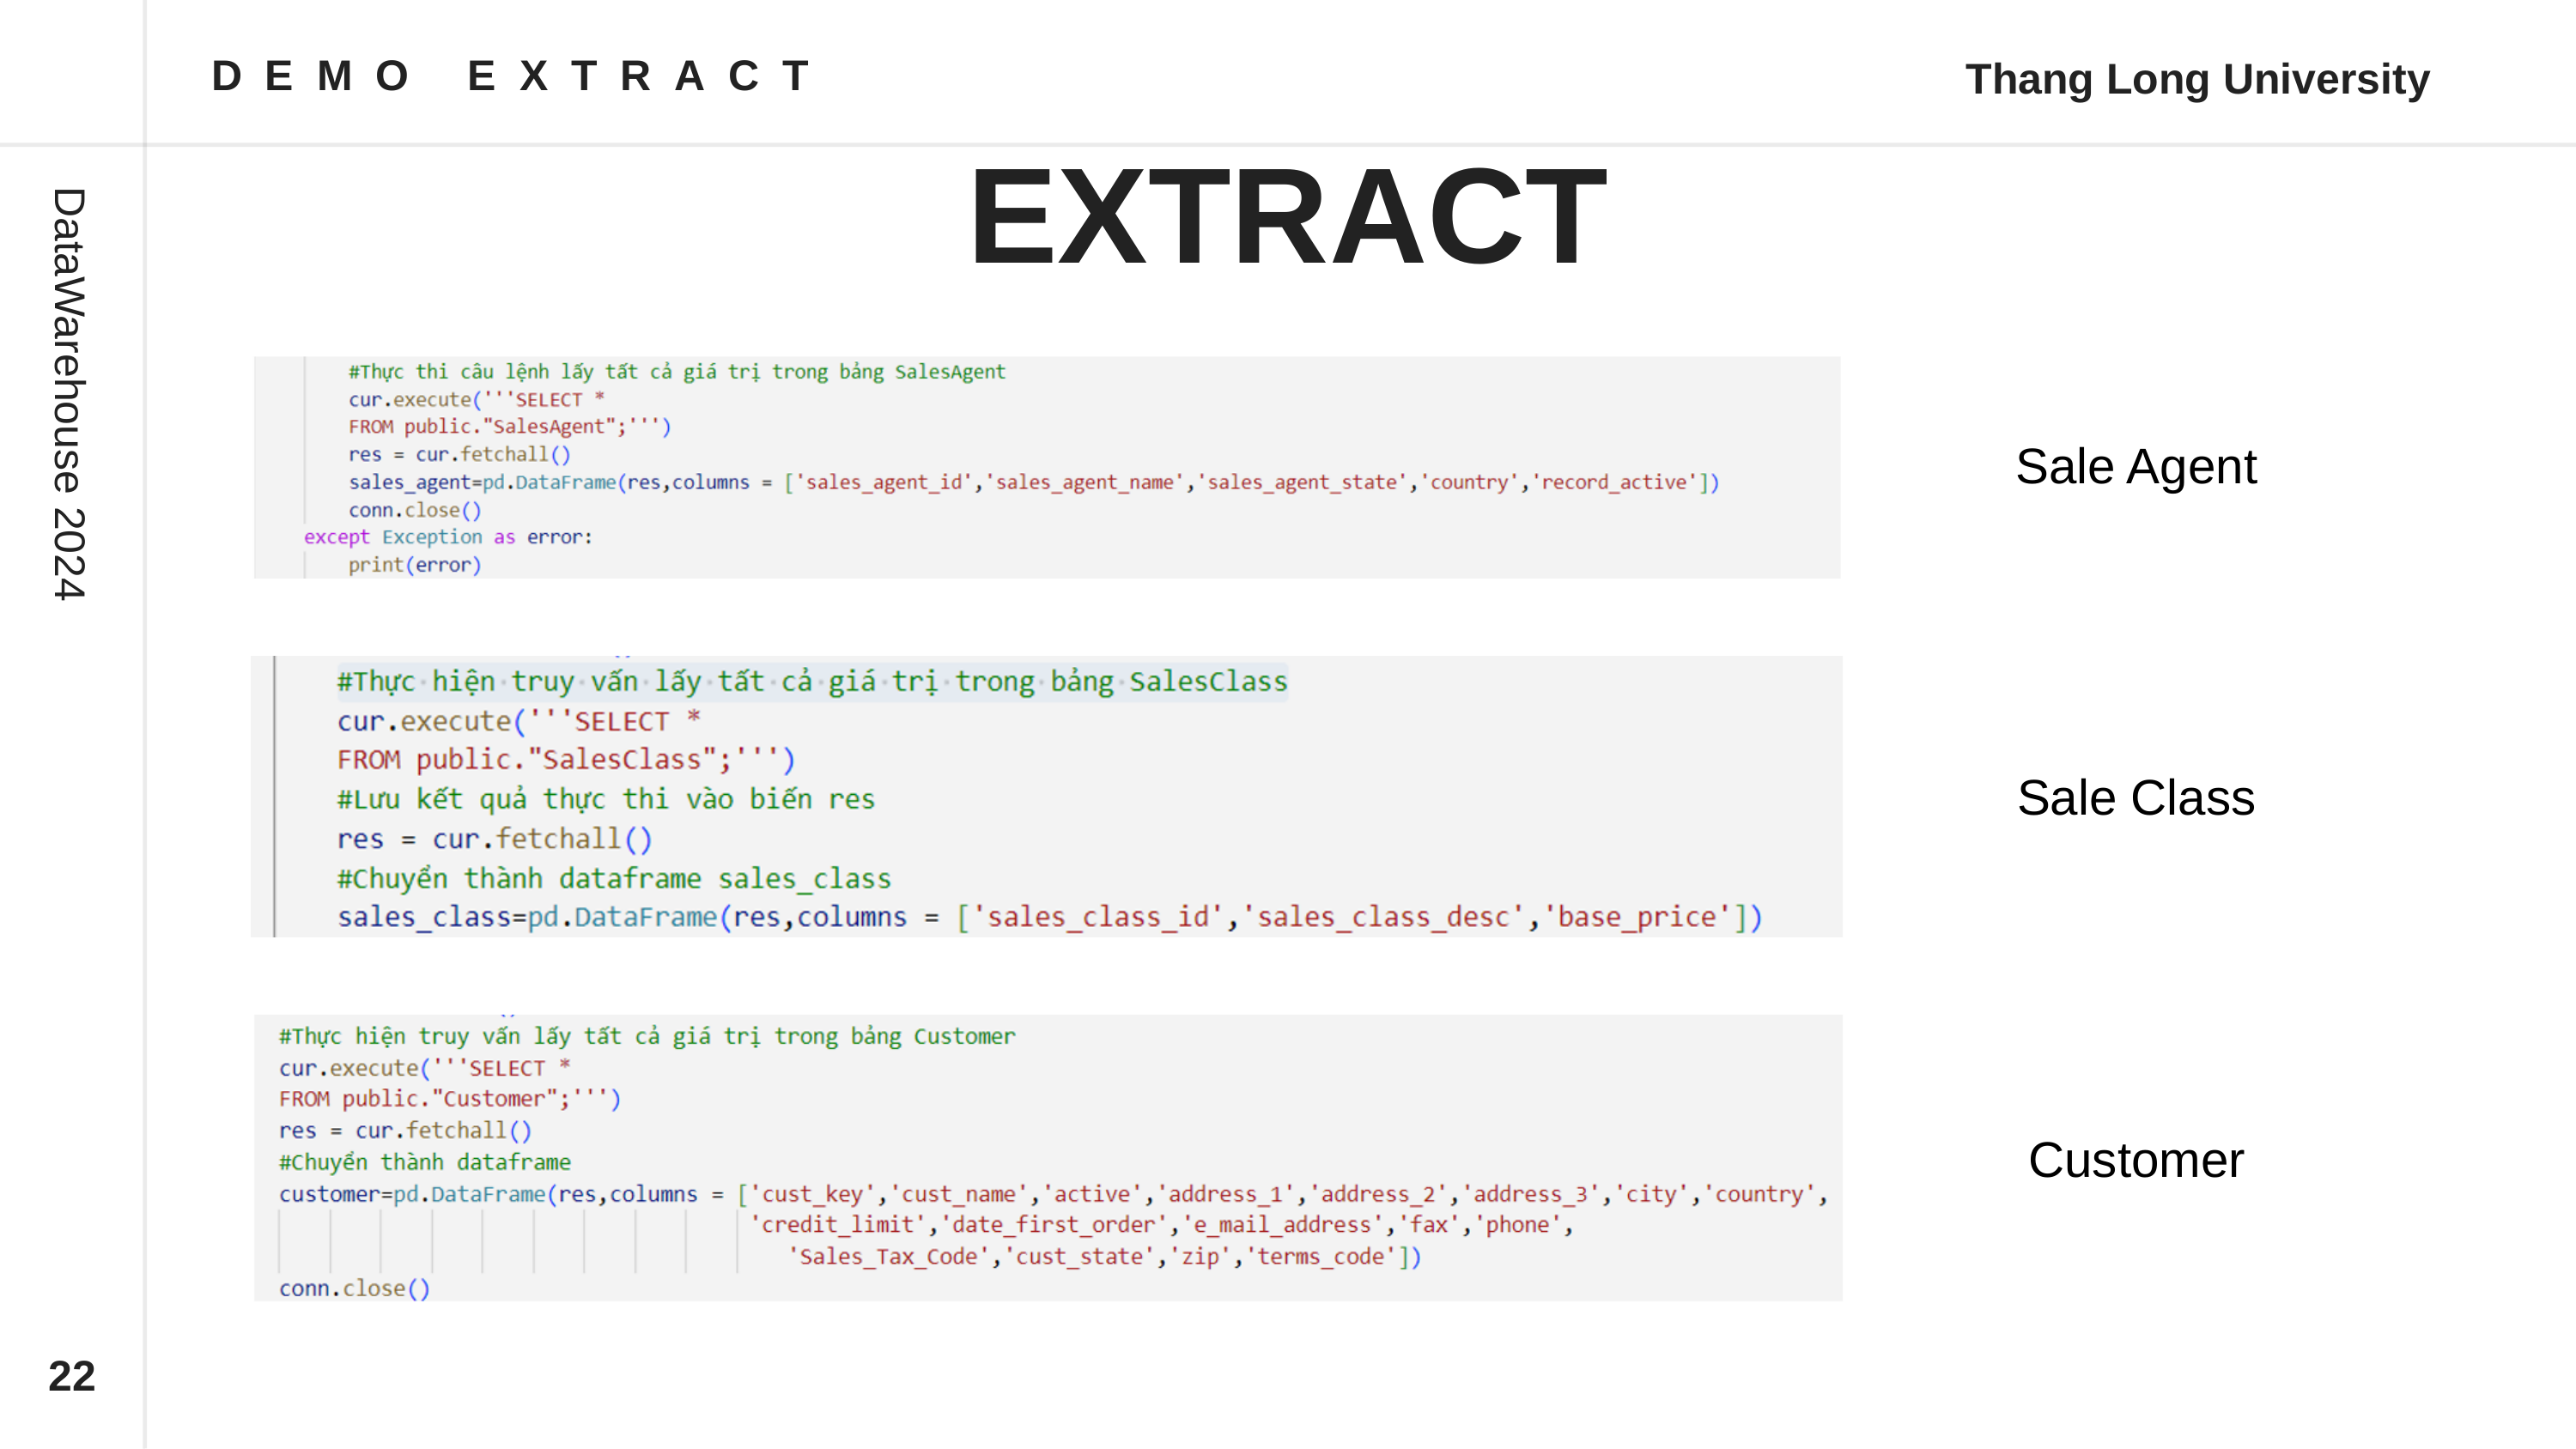

DEMO EXTRACT
Thang Long University

EXTRACT

DataWarehouse 2024
Sale Agent

Sale Class

Customer
22